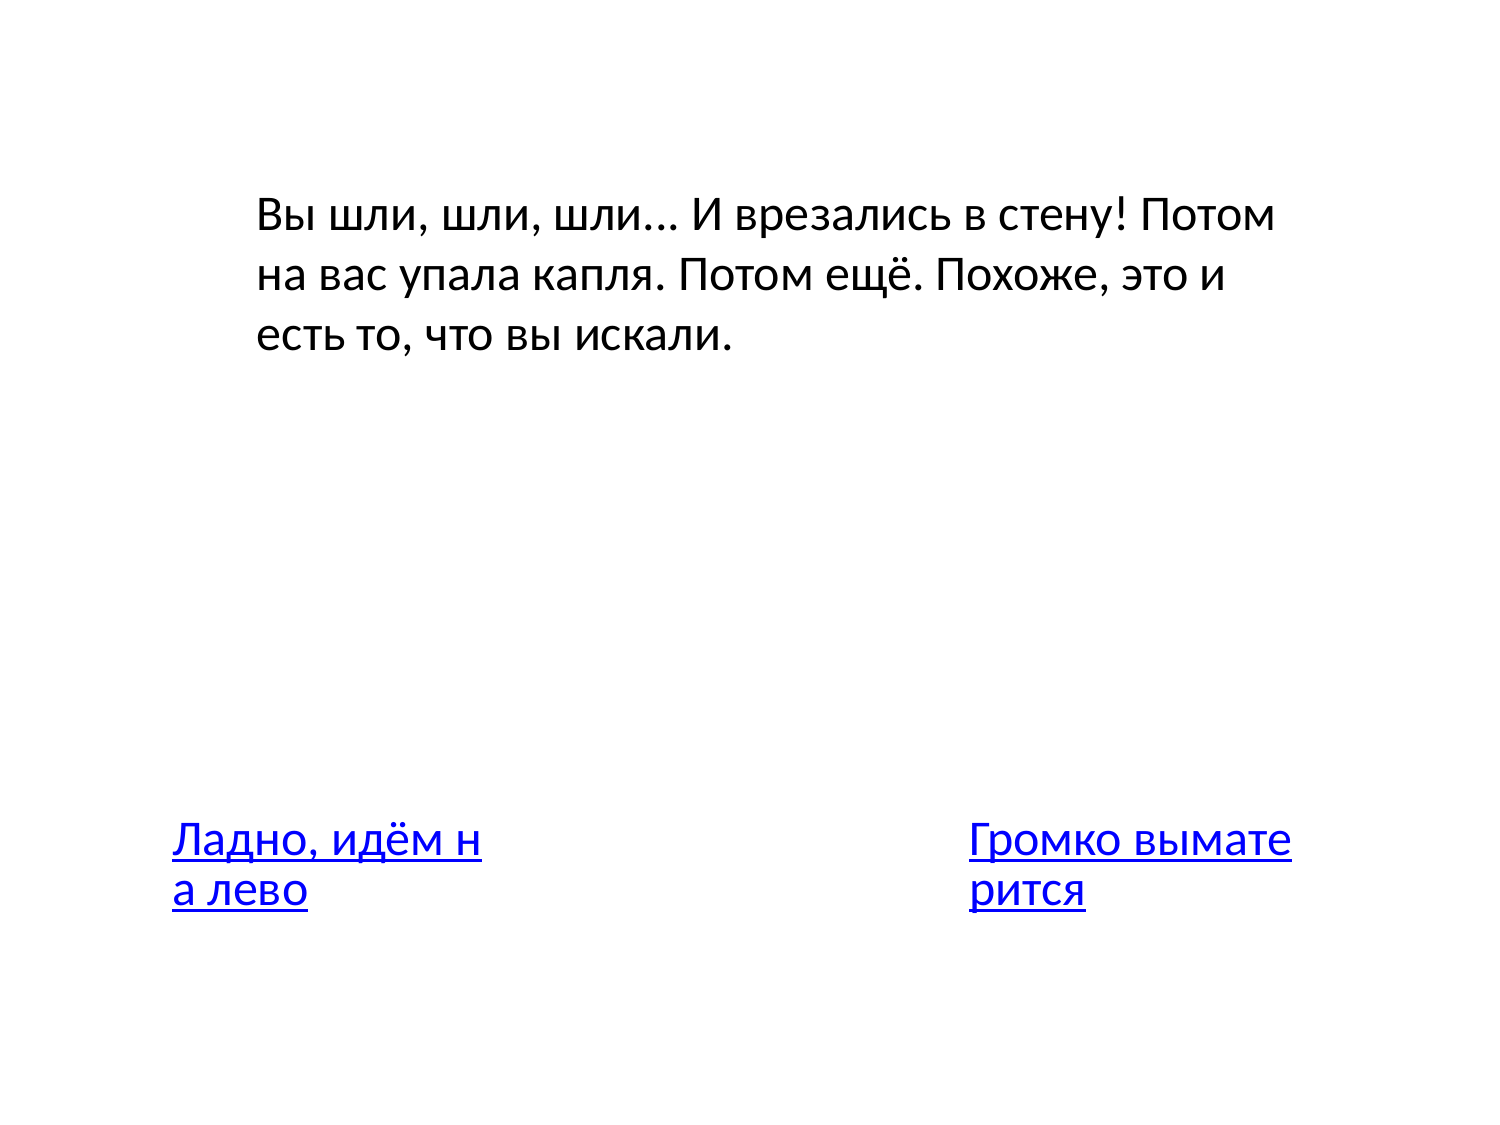

Вы шли, шли, шли... И врезались в стену! Потом на вас упала капля. Потом ещё. Похоже, это и есть то, что вы искали.
Ладно, идём на лево
Громко выматерится